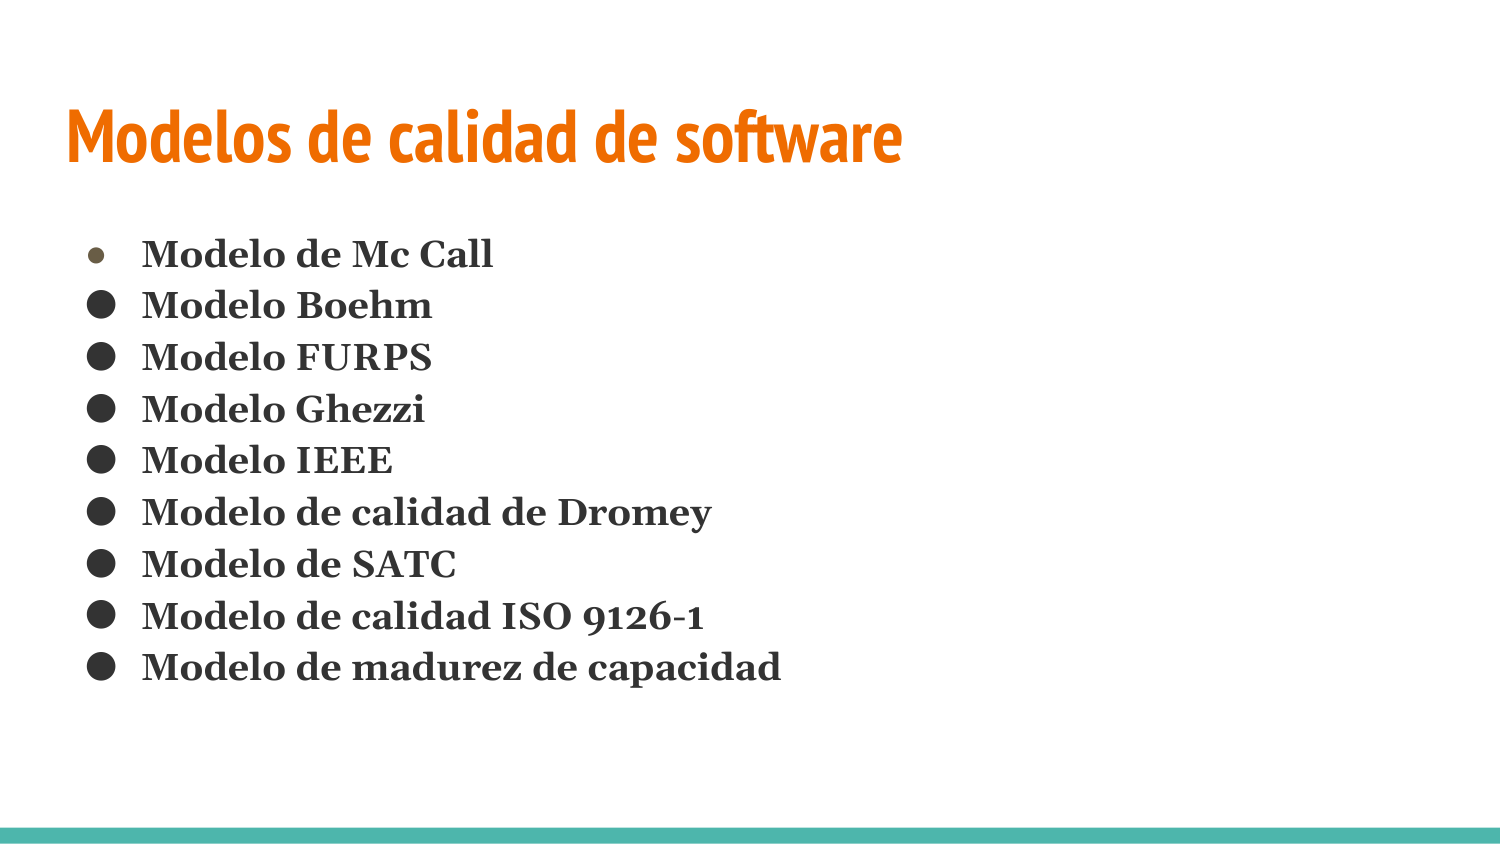

# Modelos de calidad de software
Modelo de Mc Call
Modelo Boehm
Modelo FURPS
Modelo Ghezzi
Modelo IEEE
Modelo de calidad de Dromey
Modelo de SATC
Modelo de calidad ISO 9126-1
Modelo de madurez de capacidad